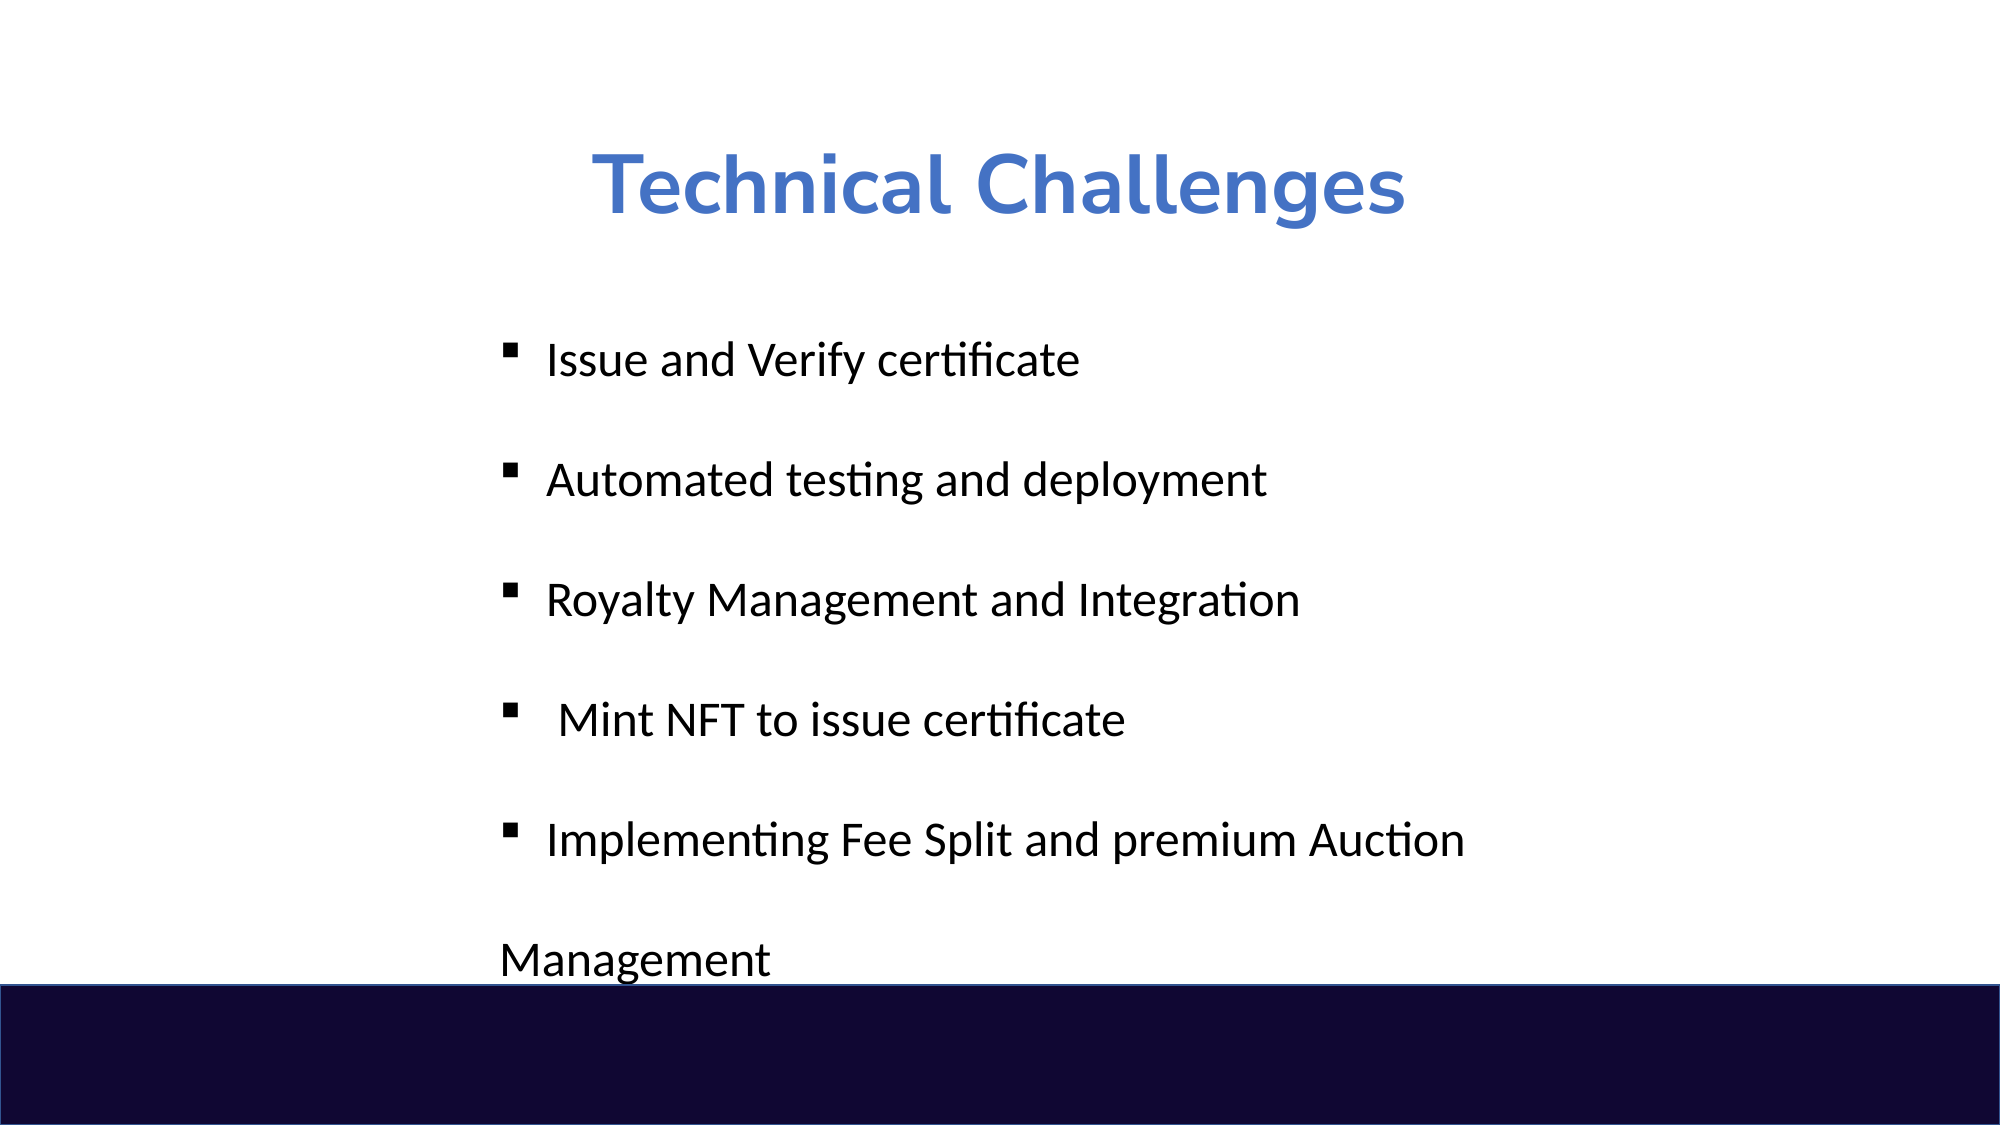

Technical Challenges
Issue and Verify certificate
Automated testing and deployment
Royalty Management and Integration
 Mint NFT to issue certificate
Implementing Fee Split and premium Auction
Management